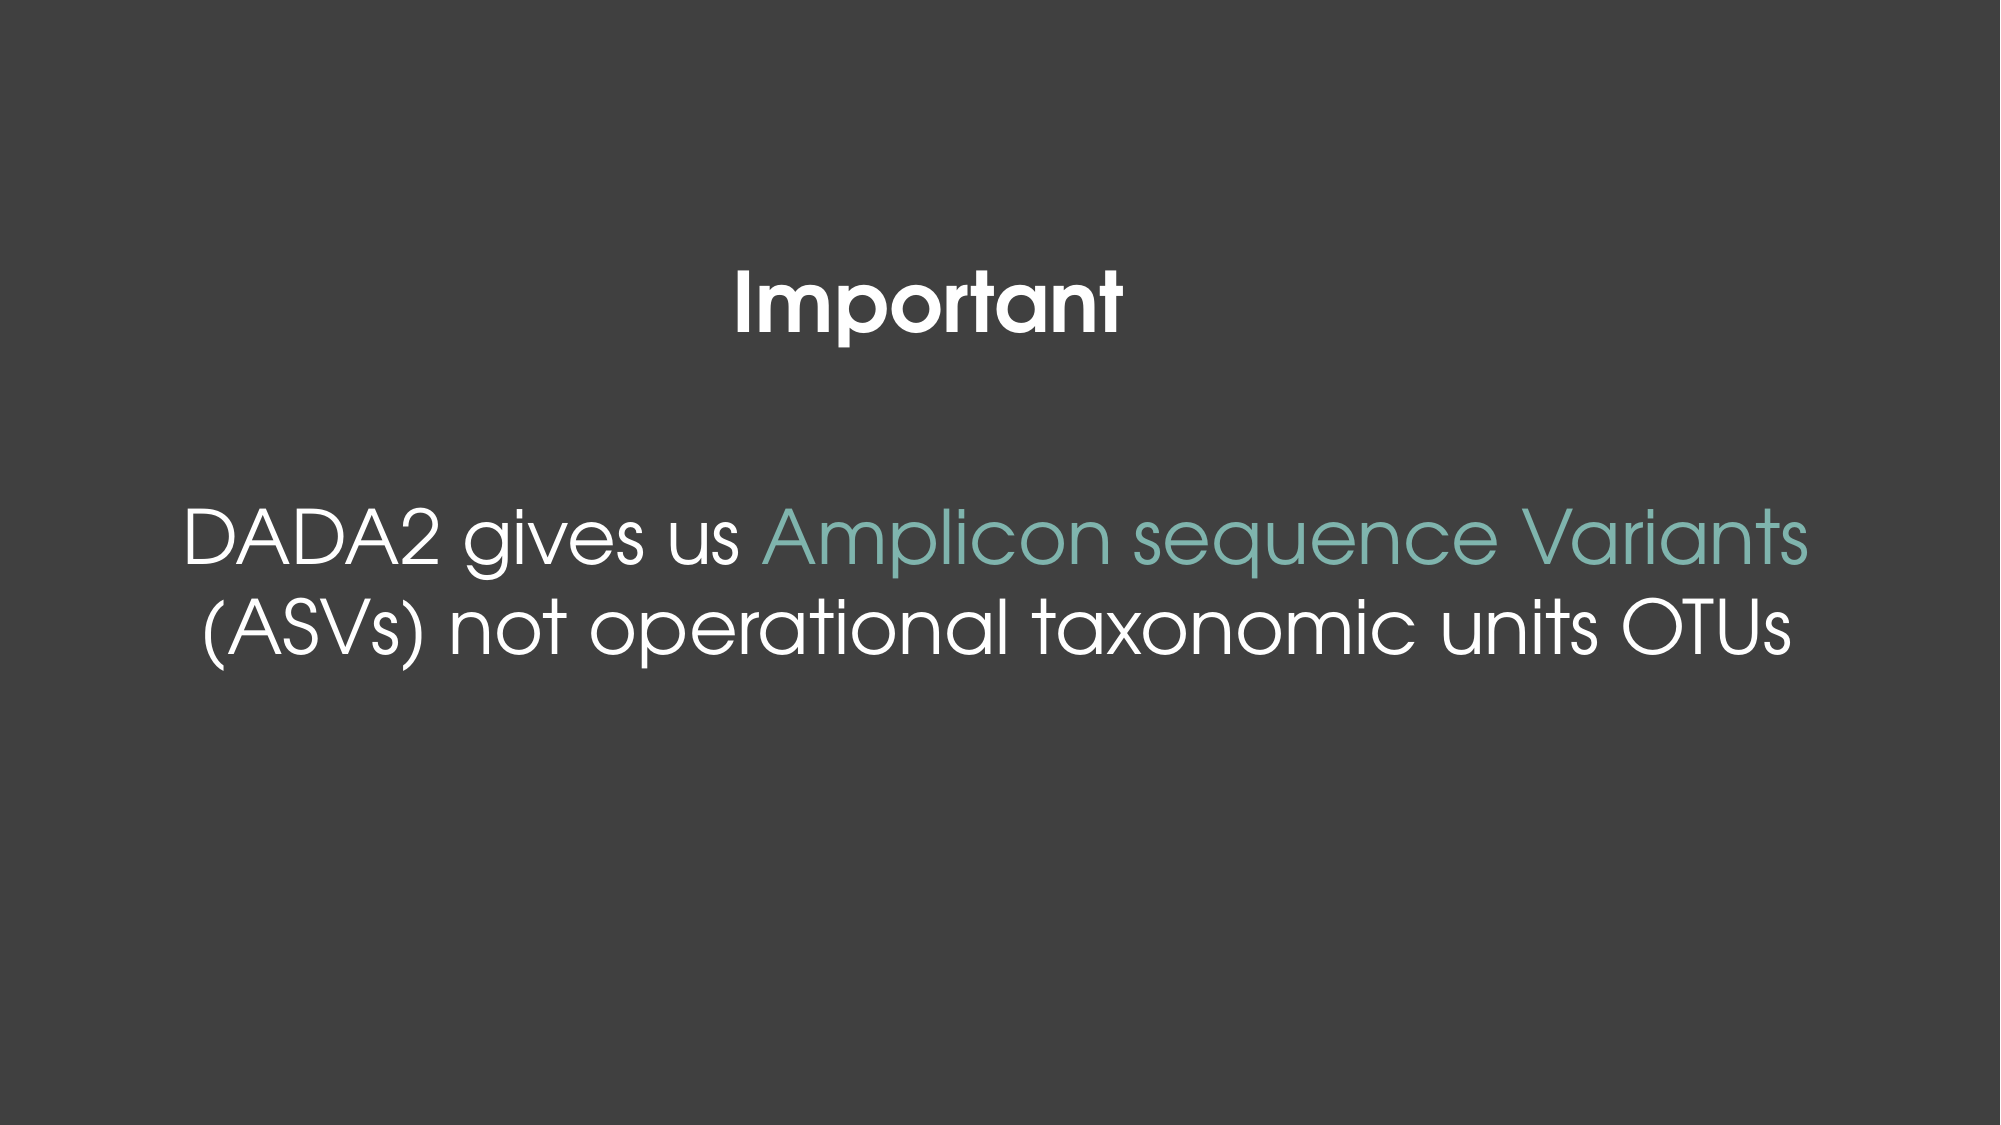

Important
DADA2 gives us Amplicon sequence Variants (ASVs) not operational taxonomic units OTUs